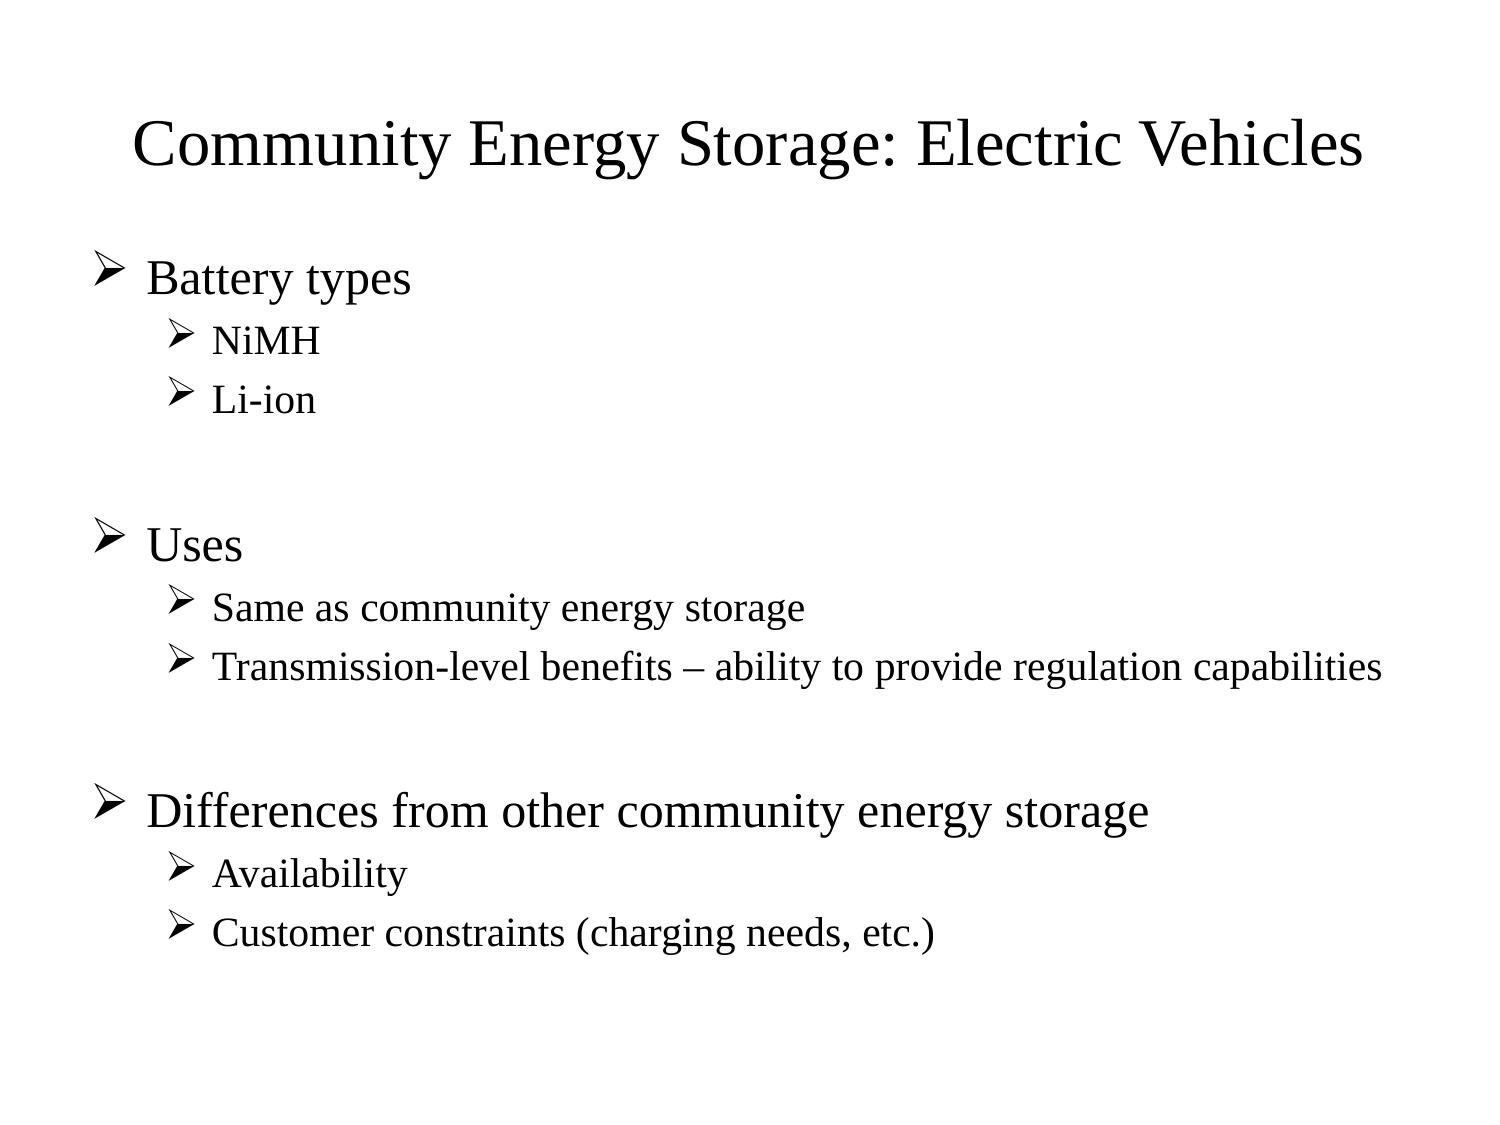

# Community Energy Storage: Electric Vehicles
Battery types
NiMH
Li-ion

Uses
Same as community energy storage
Transmission-level benefits – ability to provide regulation capabilities

Differences from other community energy storage
Availability
Customer constraints (charging needs, etc.)